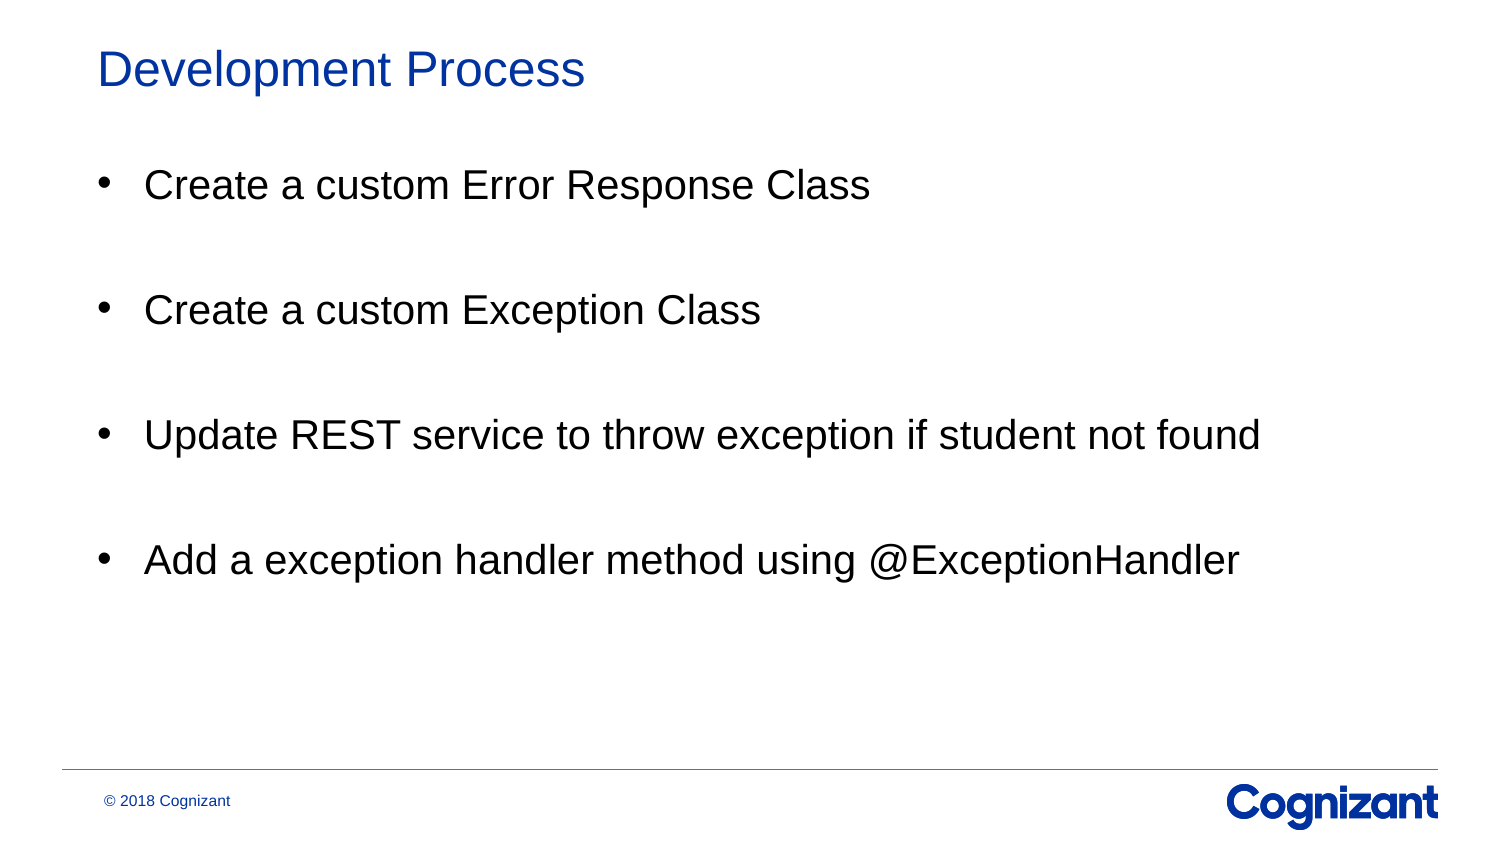

# Development Process
Create a custom Error Response Class

Create a custom Exception Class

Update REST service to throw exception if student not found

Add a exception handler method using @ExceptionHandler